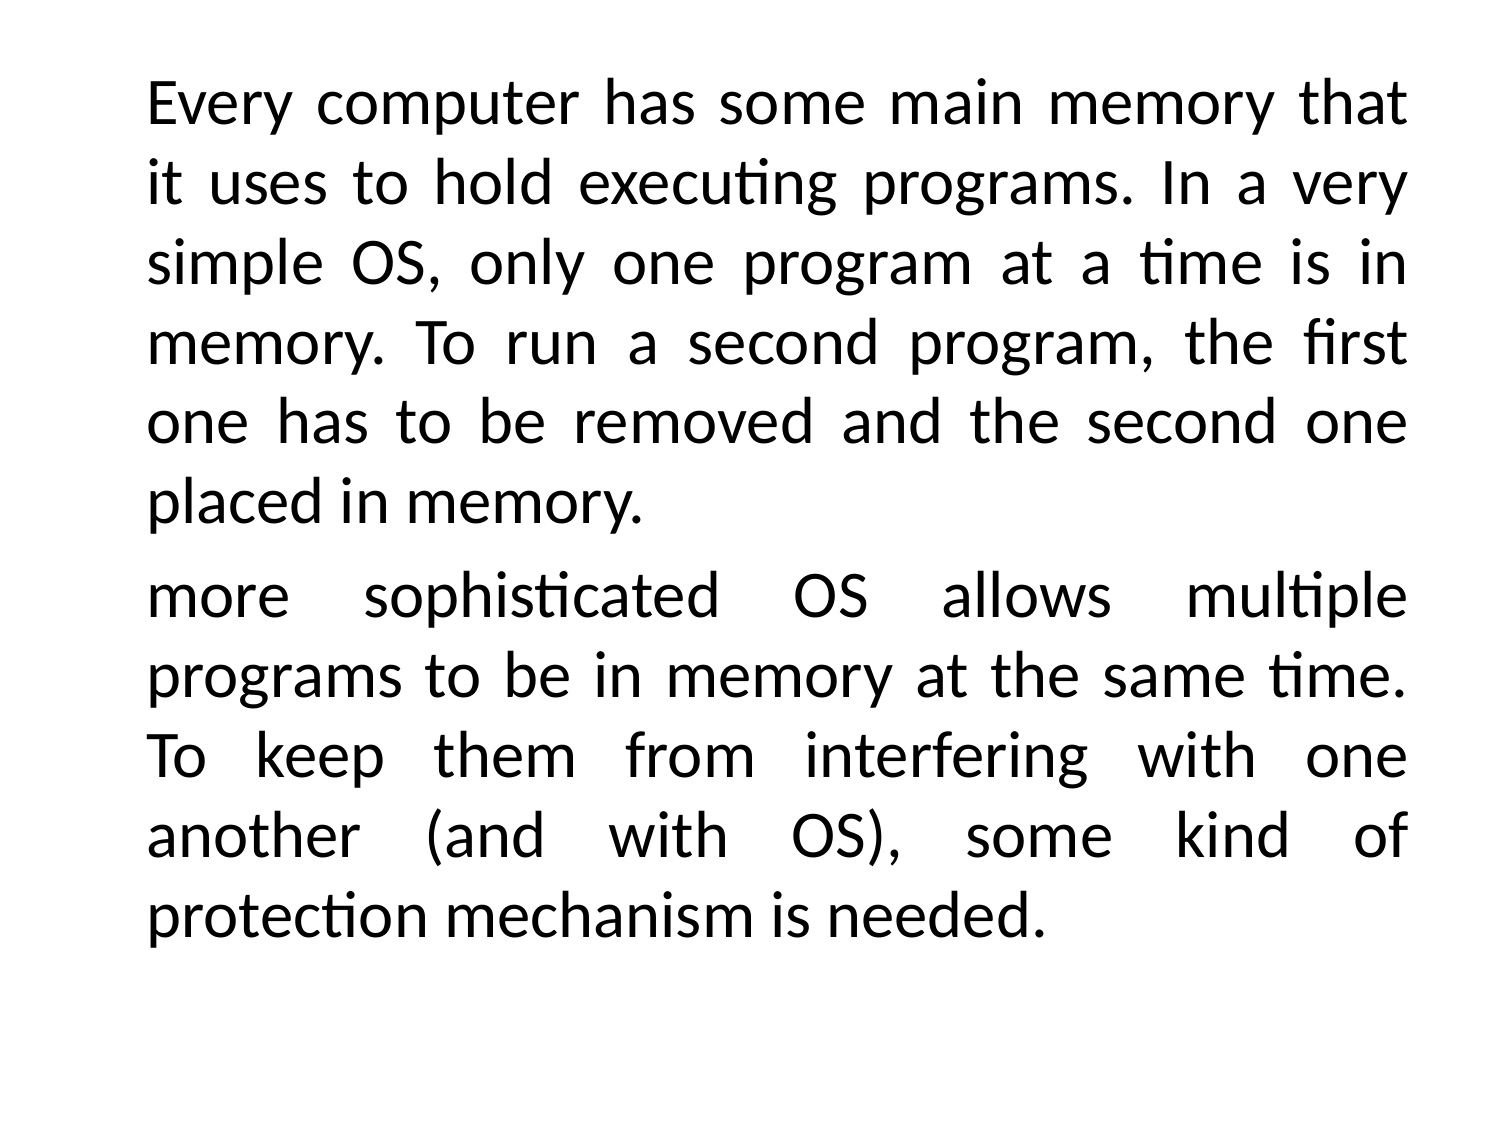

Every computer has some main memory that it uses to hold executing programs. In a very simple OS, only one program at a time is in memory. To run a second program, the first one has to be removed and the second one placed in memory.
	more sophisticated OS allows multiple programs to be in memory at the same time. To keep them from interfering with one another (and with OS), some kind of protection mechanism is needed.